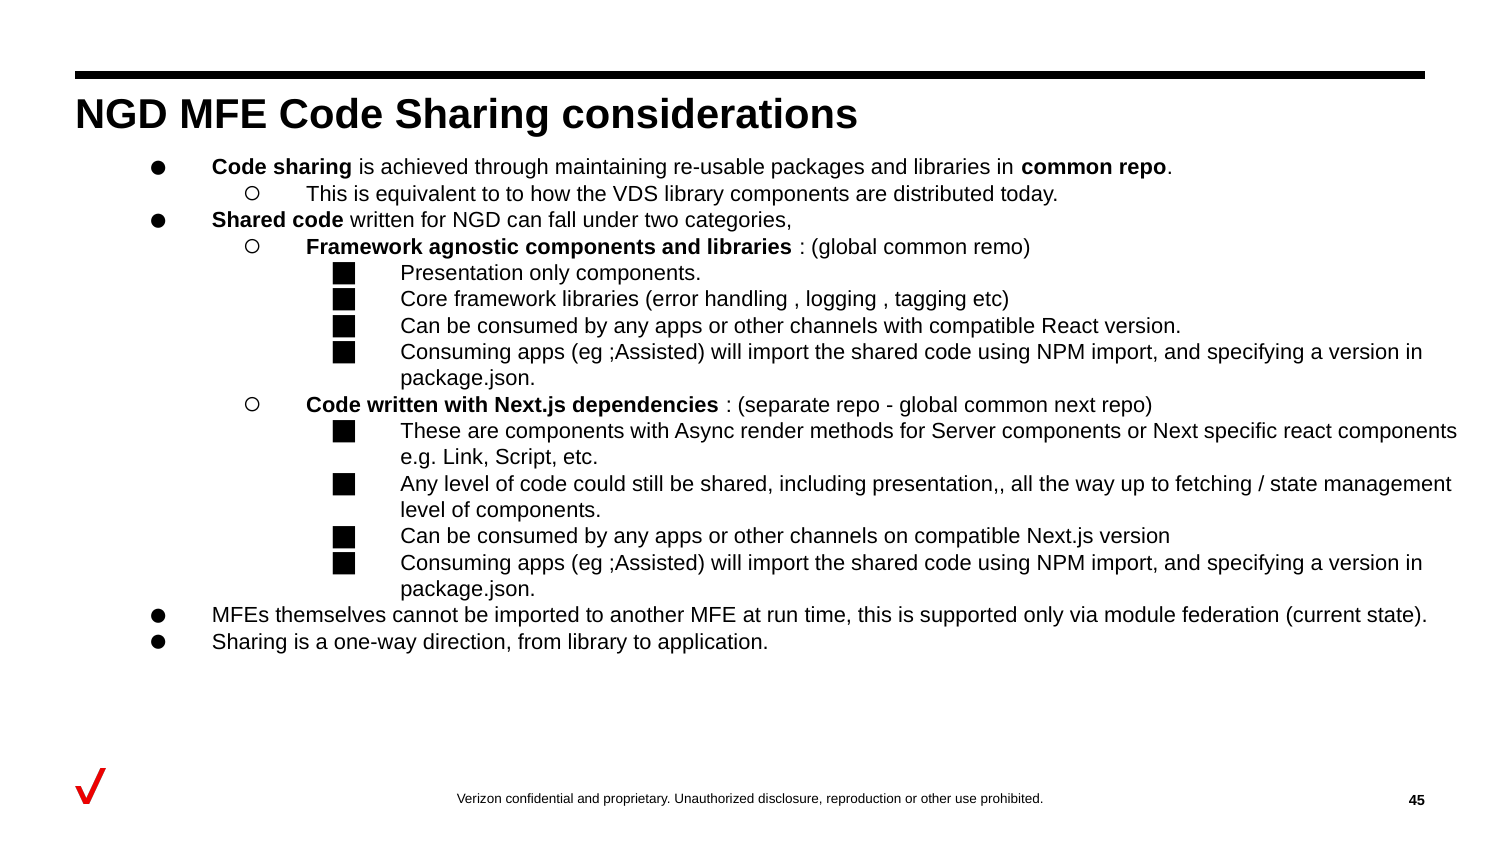

# NGD MFE Code Sharing considerations
Code sharing is achieved through maintaining re-usable packages and libraries in common repo.
This is equivalent to to how the VDS library components are distributed today.
Shared code written for NGD can fall under two categories,
Framework agnostic components and libraries : (global common remo)
Presentation only components.
Core framework libraries (error handling , logging , tagging etc)
Can be consumed by any apps or other channels with compatible React version.
Consuming apps (eg ;Assisted) will import the shared code using NPM import, and specifying a version in package.json.
Code written with Next.js dependencies : (separate repo - global common next repo)
These are components with Async render methods for Server components or Next specific react components e.g. Link, Script, etc.
Any level of code could still be shared, including presentation,, all the way up to fetching / state management level of components.
Can be consumed by any apps or other channels on compatible Next.js version
Consuming apps (eg ;Assisted) will import the shared code using NPM import, and specifying a version in package.json.
MFEs themselves cannot be imported to another MFE at run time, this is supported only via module federation (current state).
Sharing is a one-way direction, from library to application.

45